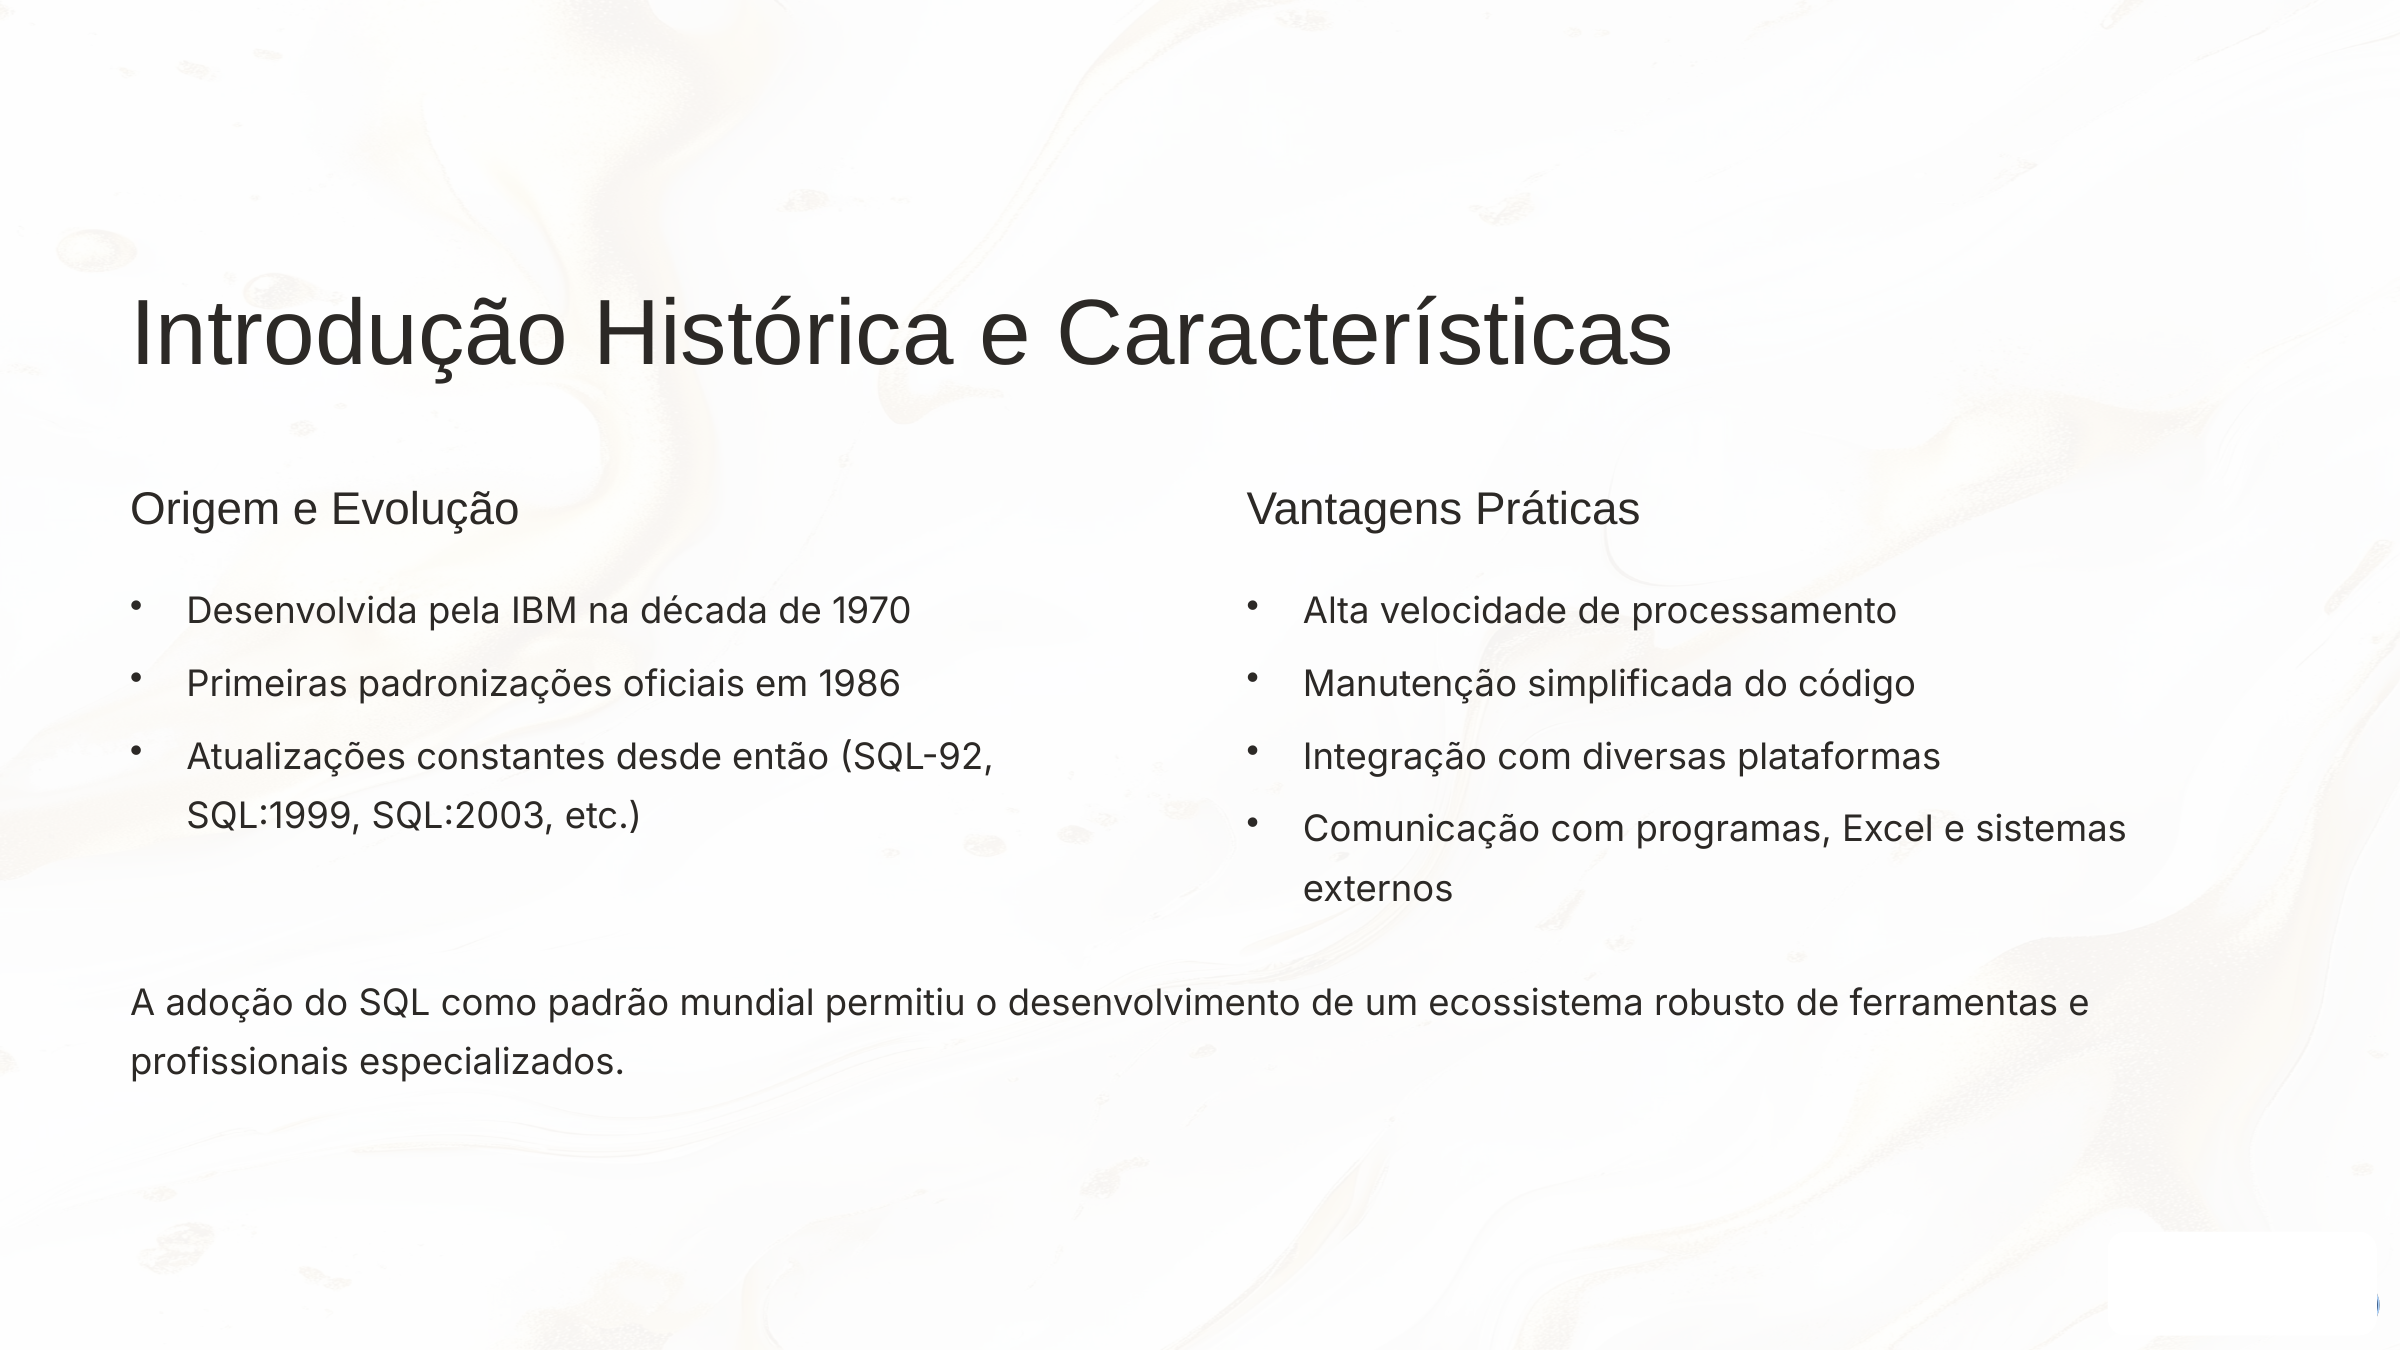

Introdução Histórica e Características
Origem e Evolução
Vantagens Práticas
Desenvolvida pela IBM na década de 1970
Alta velocidade de processamento
Primeiras padronizações oficiais em 1986
Manutenção simplificada do código
Atualizações constantes desde então (SQL-92, SQL:1999, SQL:2003, etc.)
Integração com diversas plataformas
Comunicação com programas, Excel e sistemas externos
A adoção do SQL como padrão mundial permitiu o desenvolvimento de um ecossistema robusto de ferramentas e profissionais especializados.